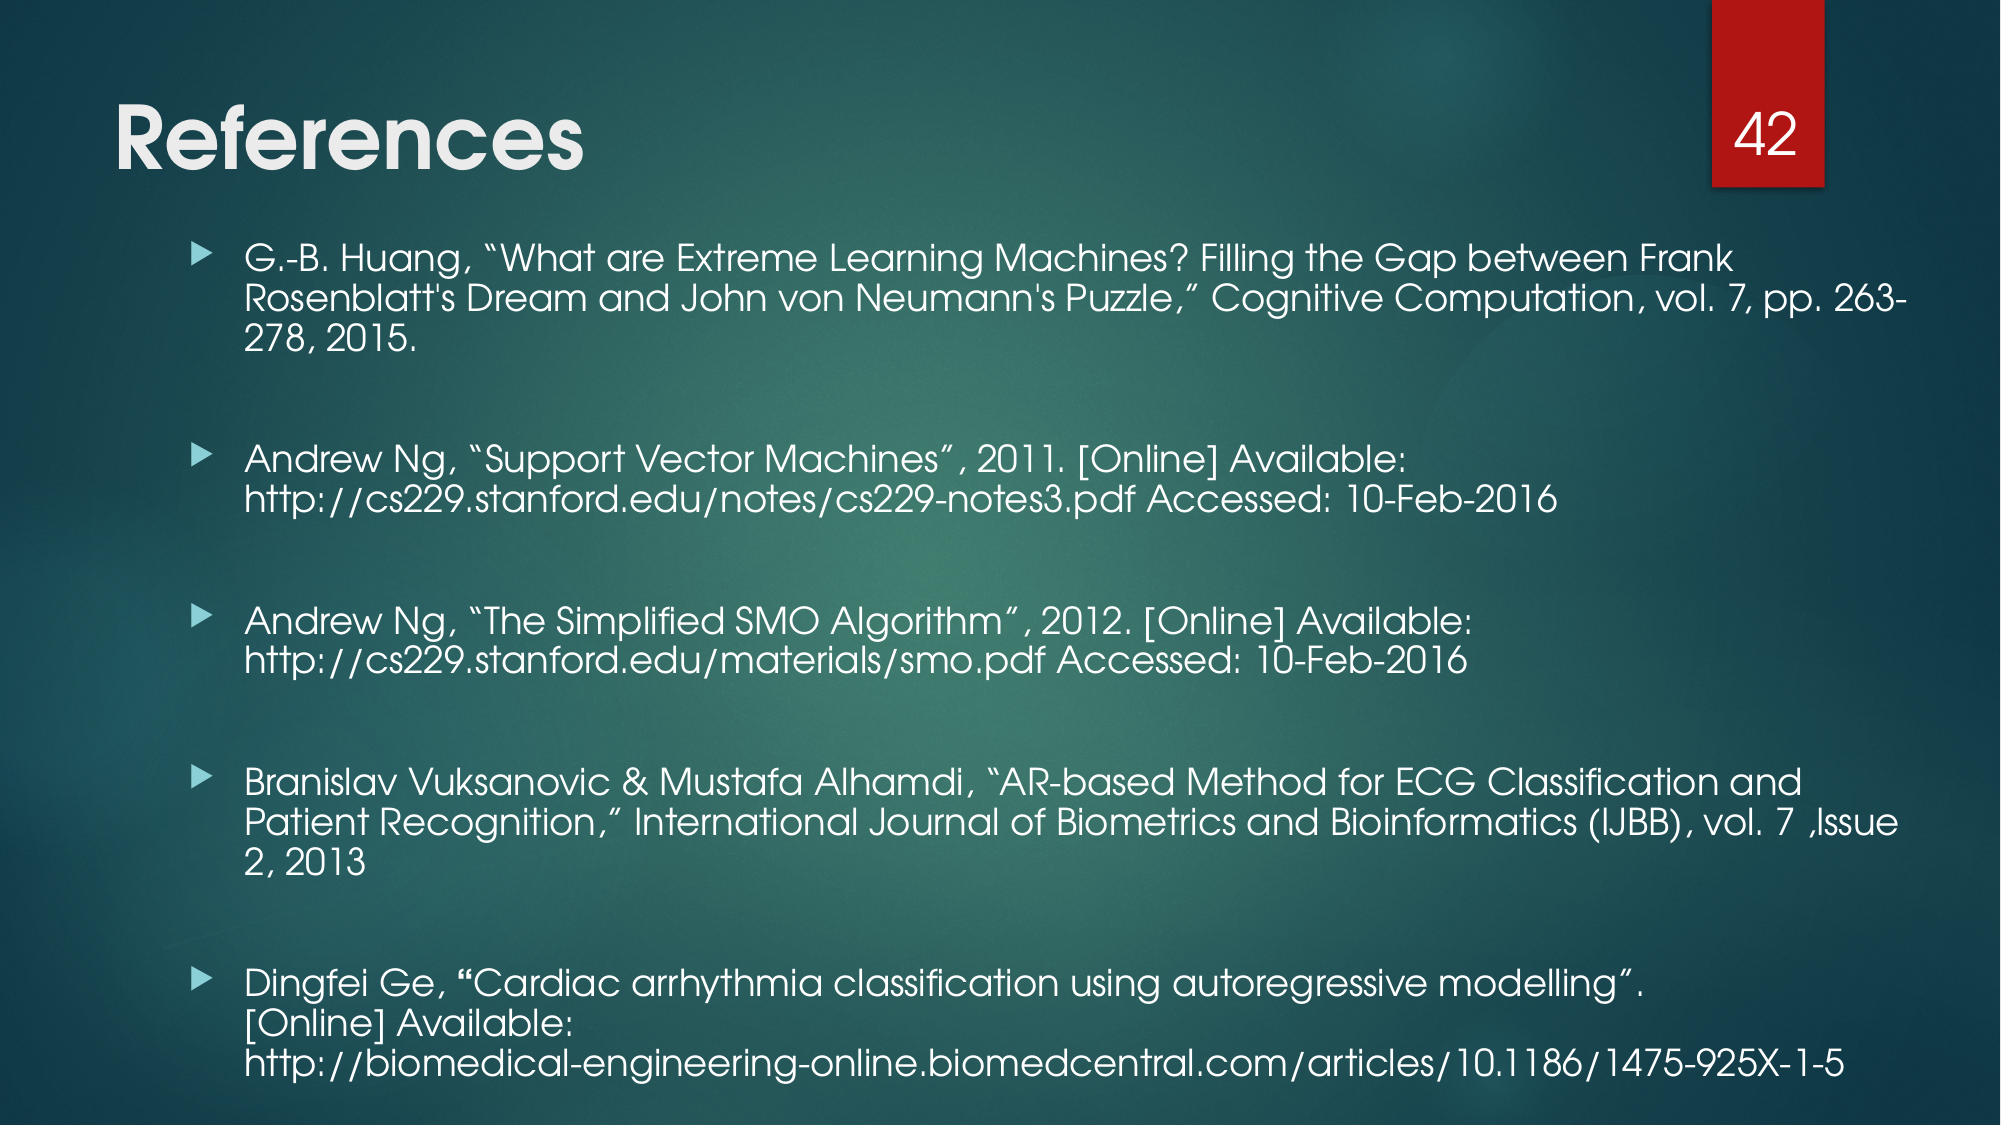

# References
42
G.-B. Huang, “What are Extreme Learning Machines? Filling the Gap between Frank Rosenblatt's Dream and John von Neumann's Puzzle,” Cognitive Computation, vol. 7, pp. 263-278, 2015.

Andrew Ng, “Support Vector Machines”, 2011. [Online] Available: http://cs229.stanford.edu/notes/cs229-notes3.pdf Accessed: 10-Feb-2016

Andrew Ng, “The Simplified SMO Algorithm”, 2012. [Online] Available: http://cs229.stanford.edu/materials/smo.pdf Accessed: 10-Feb-2016

Branislav Vuksanovic & Mustafa Alhamdi, “AR-based Method for ECG Classification and Patient Recognition,” International Journal of Biometrics and Bioinformatics (IJBB), vol. 7 ,Issue 2, 2013

Dingfei Ge, “Cardiac arrhythmia classification using autoregressive modelling”.
[Online] Available: http://biomedical-engineering-online.biomedcentral.com/articles/10.1186/1475-925X-1-5